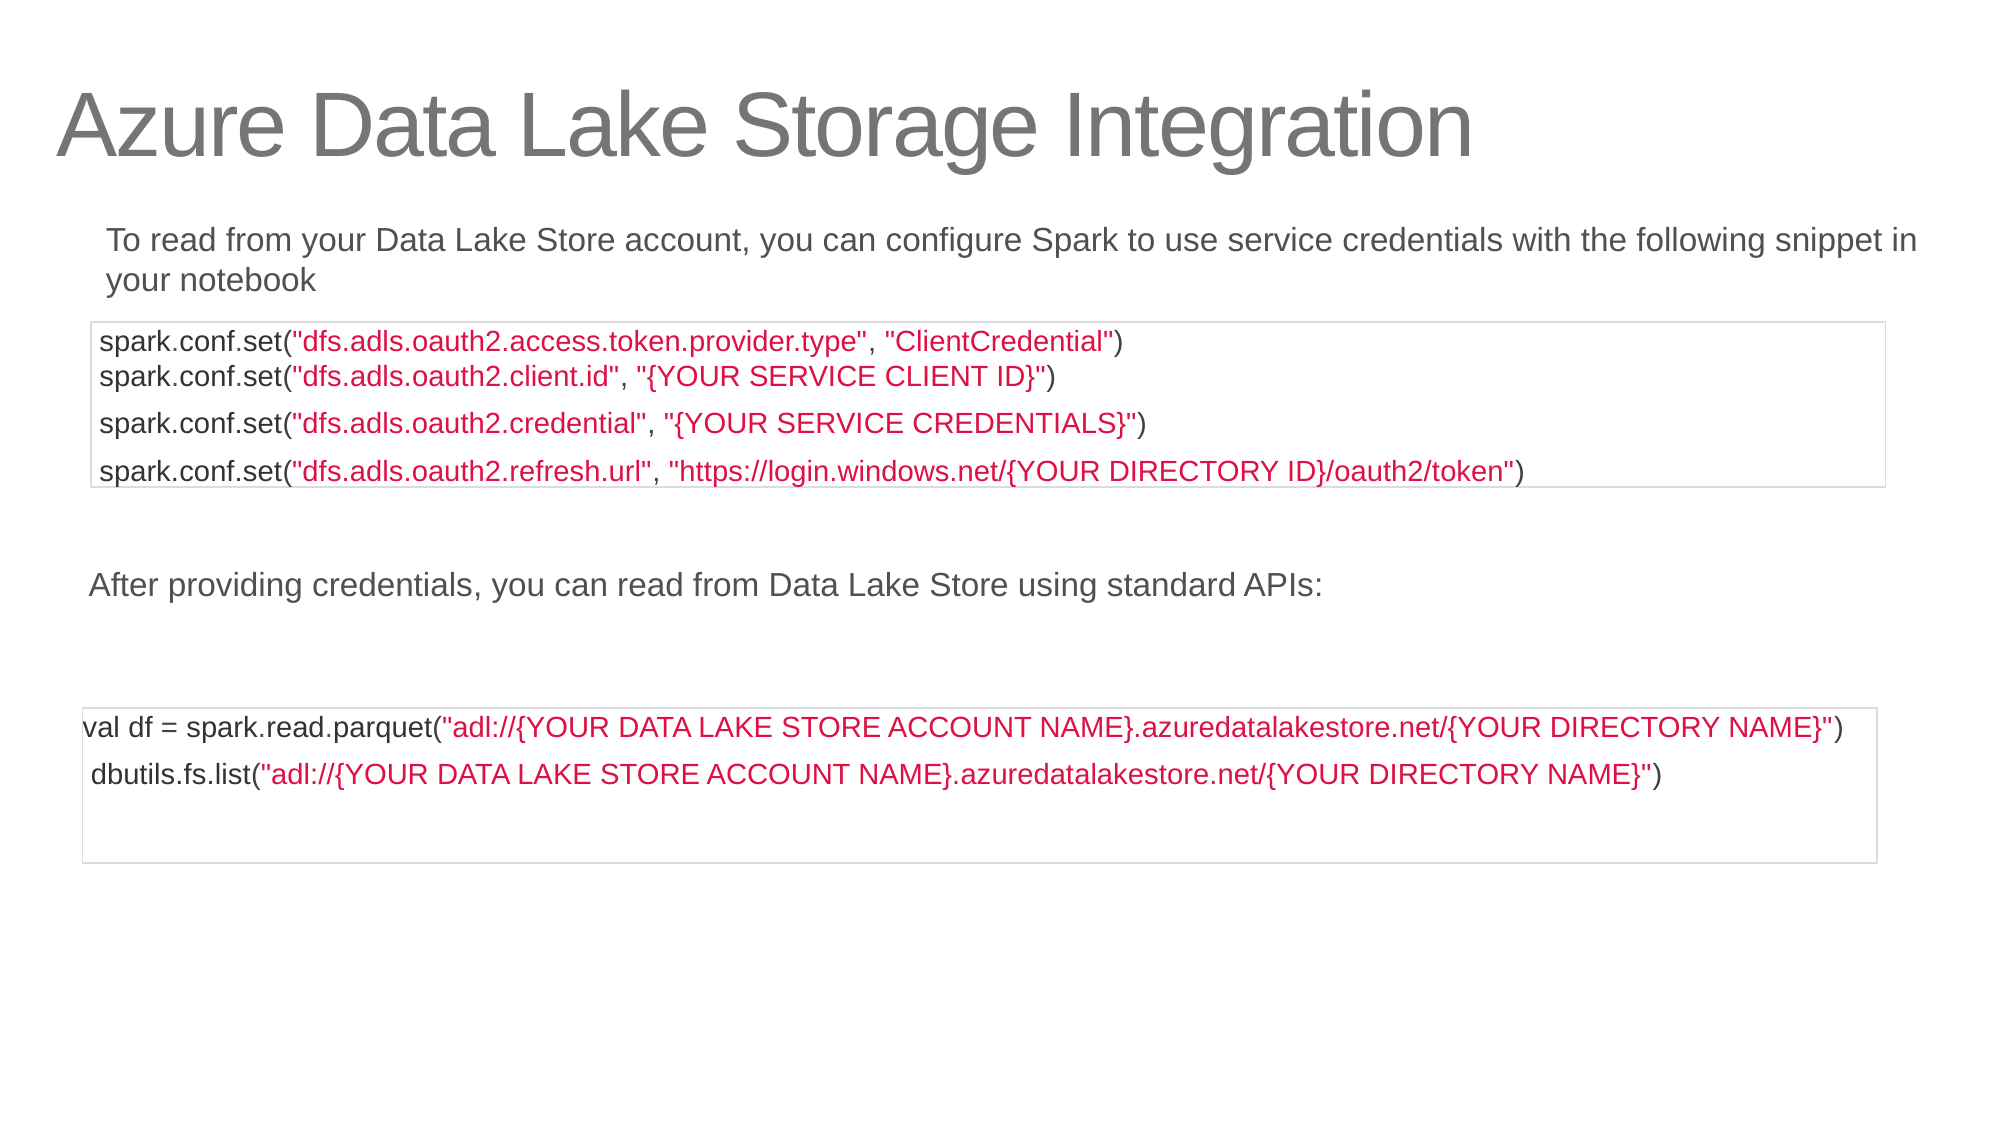

# Azure Data Lake Storage Integration
To read from your Data Lake Store account, you can configure Spark to use service credentials with the following snippet in your notebook
 spark.conf.set("dfs.adls.oauth2.access.token.provider.type", "ClientCredential")
 spark.conf.set("dfs.adls.oauth2.client.id", "{YOUR SERVICE CLIENT ID}")
 spark.conf.set("dfs.adls.oauth2.credential", "{YOUR SERVICE CREDENTIALS}")
 spark.conf.set("dfs.adls.oauth2.refresh.url", "https://login.windows.net/{YOUR DIRECTORY ID}/oauth2/token")
After providing credentials, you can read from Data Lake Store using standard APIs:
val df = spark.read.parquet("adl://{YOUR DATA LAKE STORE ACCOUNT NAME}.azuredatalakestore.net/{YOUR DIRECTORY NAME}")
 dbutils.fs.list("adl://{YOUR DATA LAKE STORE ACCOUNT NAME}.azuredatalakestore.net/{YOUR DIRECTORY NAME}")